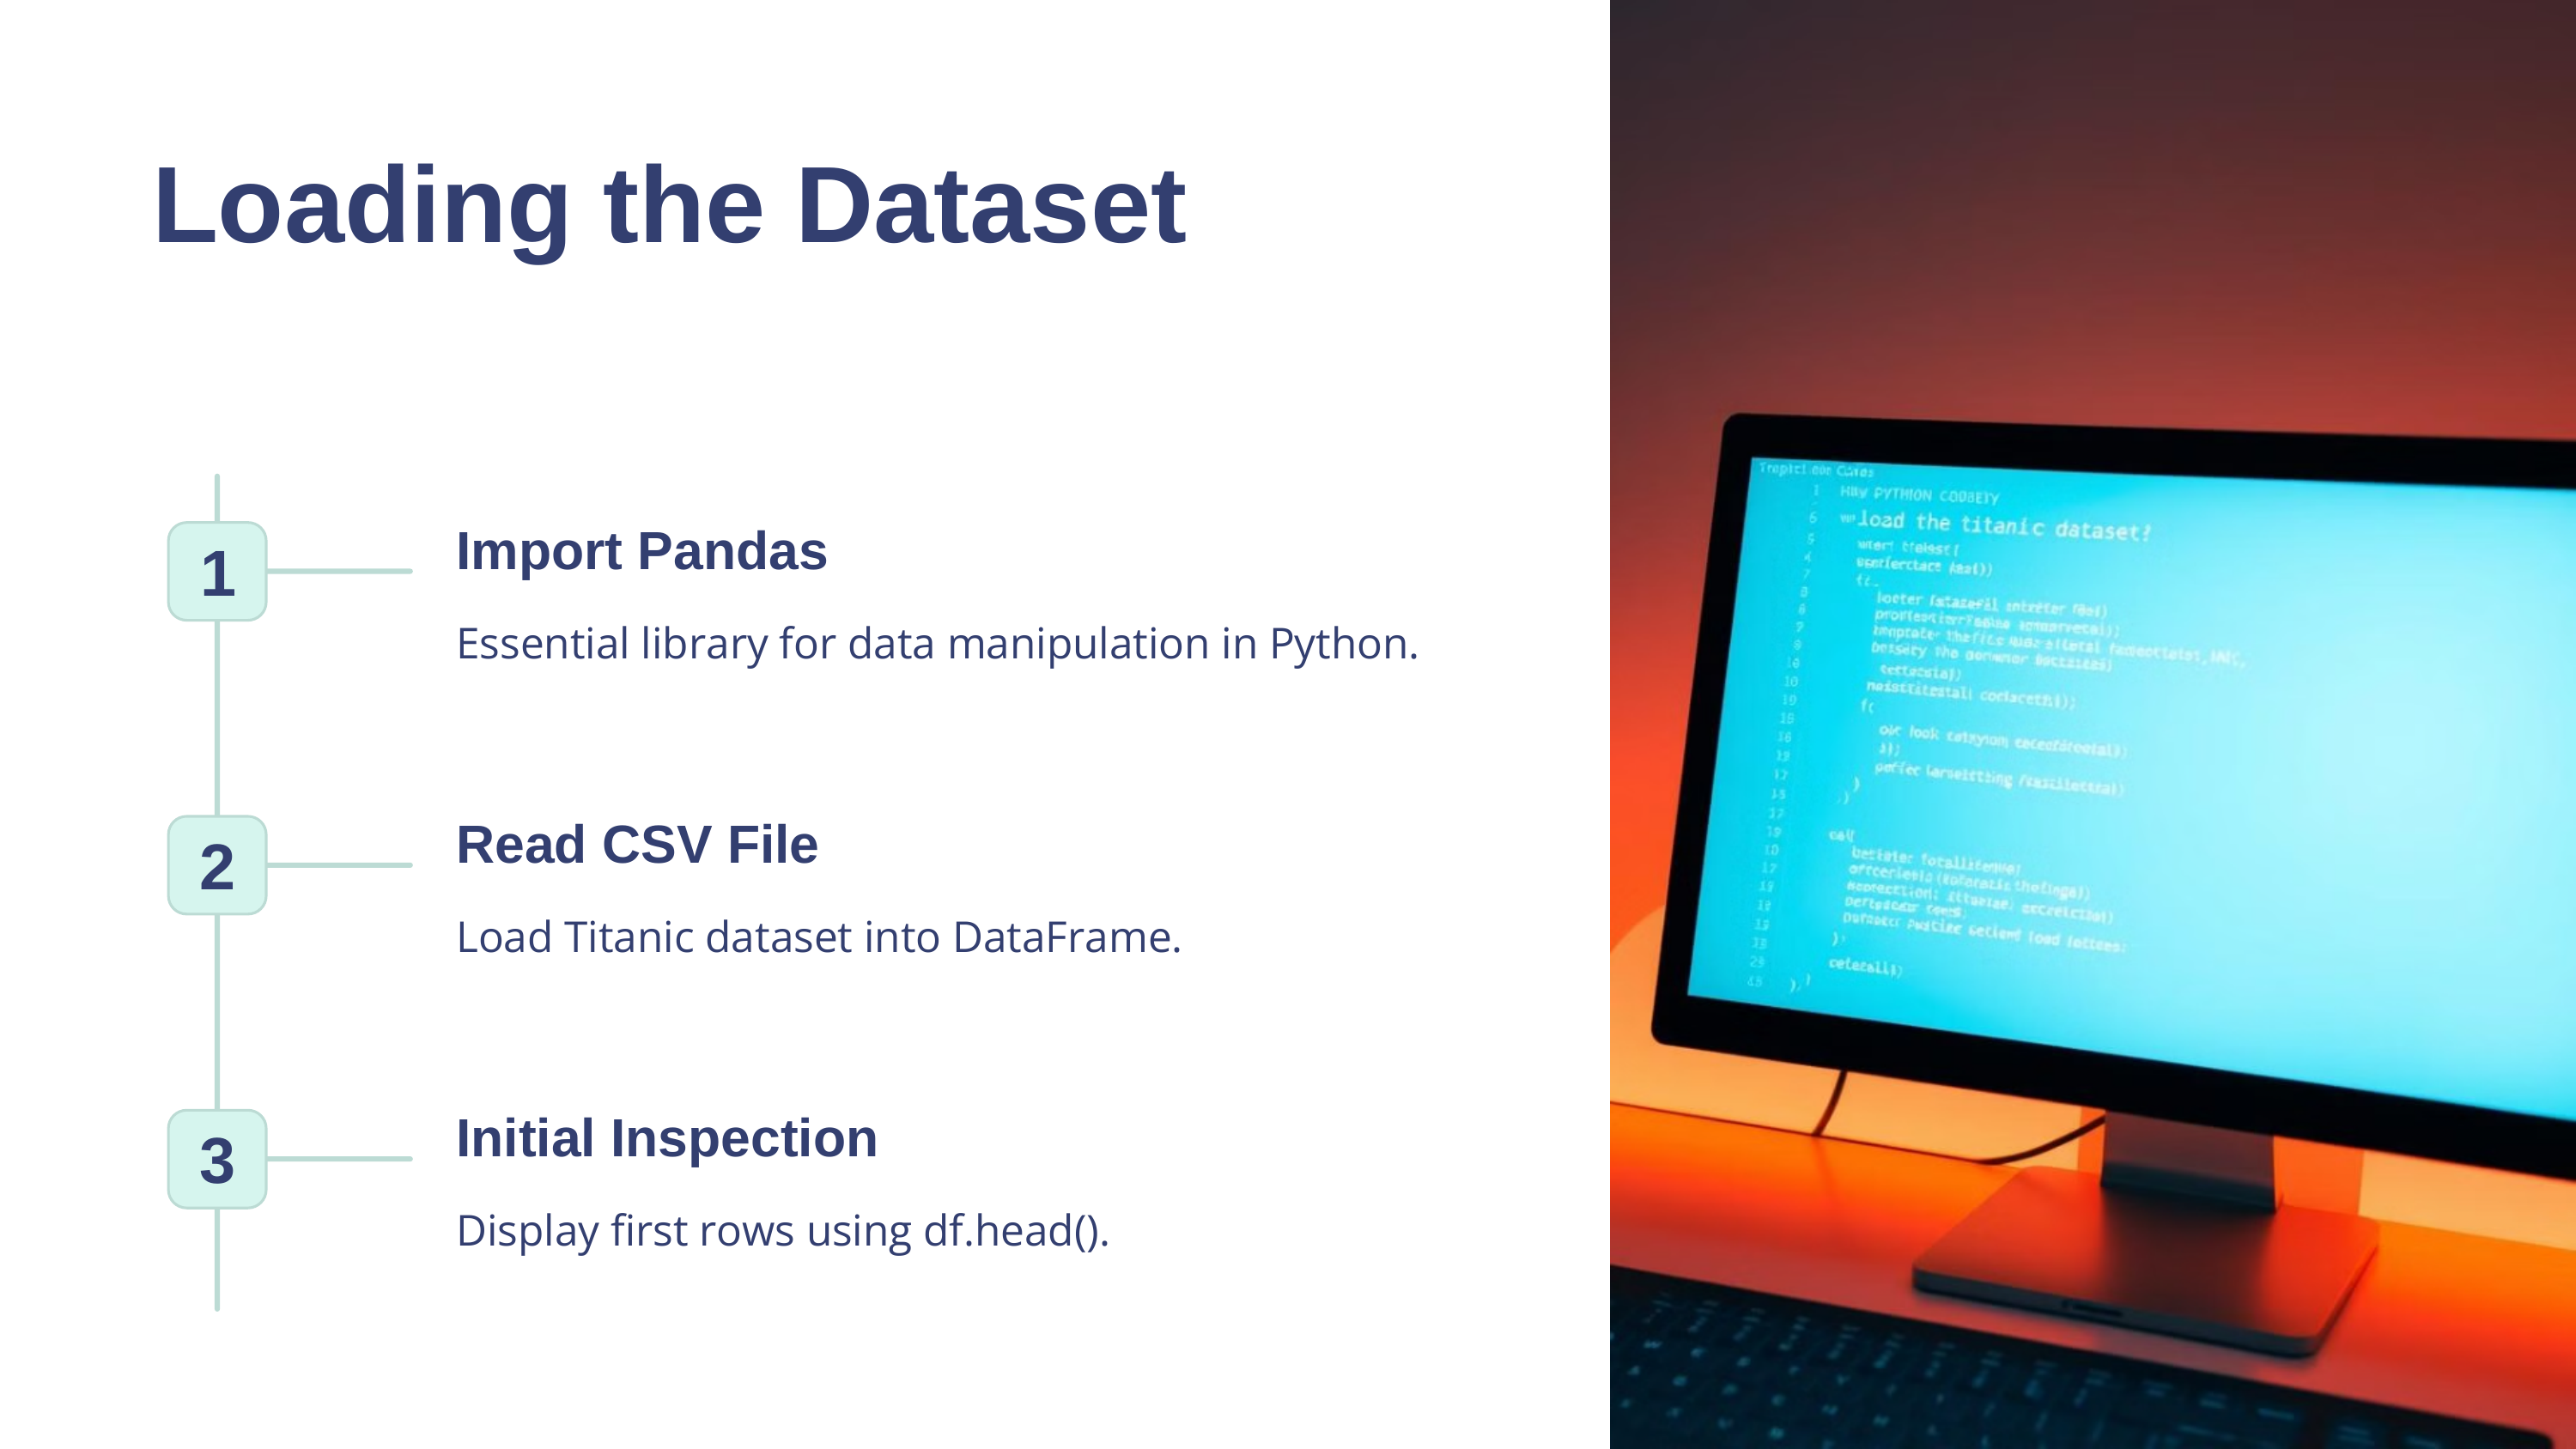

Loading the Dataset

Import Pandas

1

Essential library for data manipulation in Python.
Read CSV File

2

Load Titanic dataset into DataFrame.
Initial Inspection

3

Display first rows using df.head().